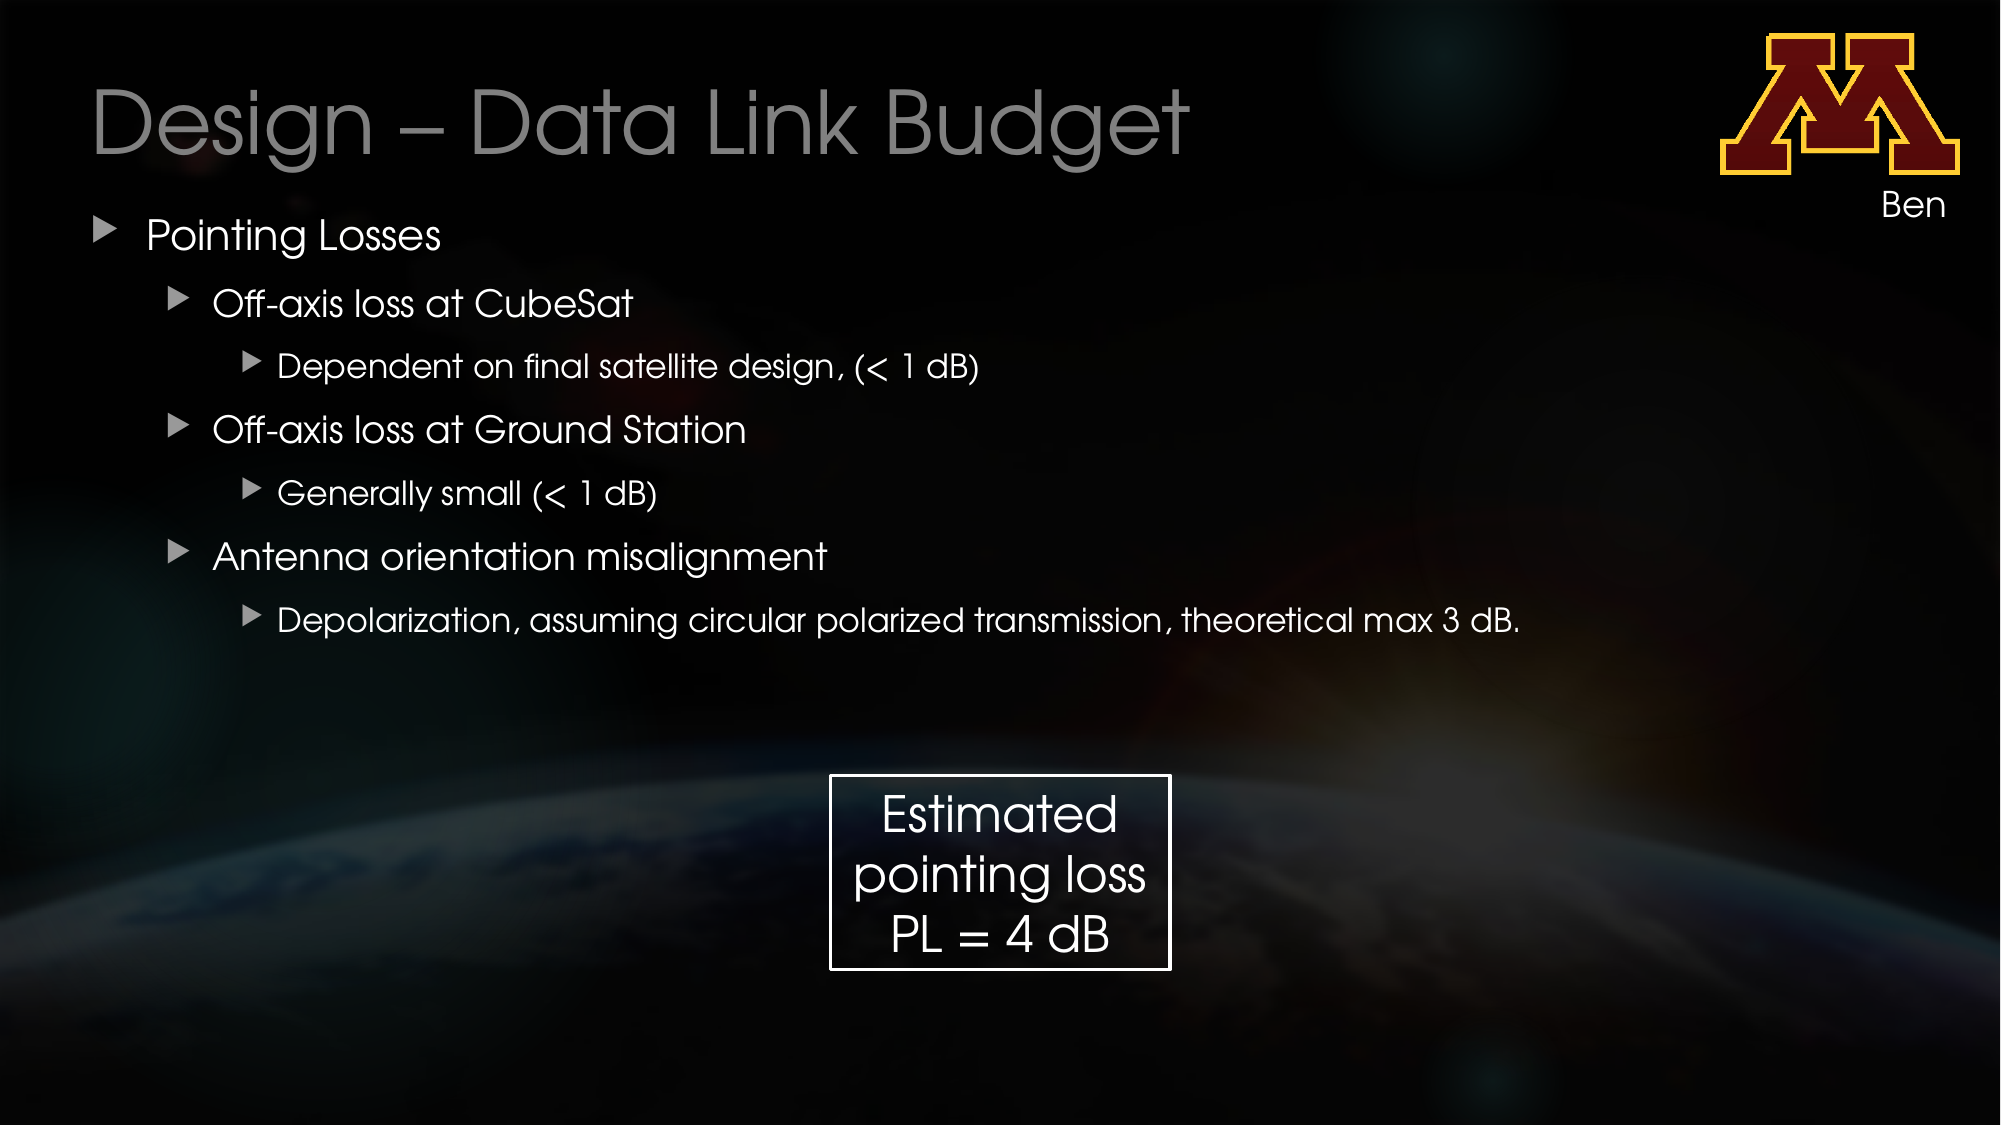

# Design – Data Link Budget
Ben
Pointing Losses
Off-axis loss at CubeSat
Dependent on final satellite design, (< 1 dB)
Off-axis loss at Ground Station
Generally small (< 1 dB)
Antenna orientation misalignment
Depolarization, assuming circular polarized transmission, theoretical max 3 dB.
Estimated pointing loss
PL = 4 dB